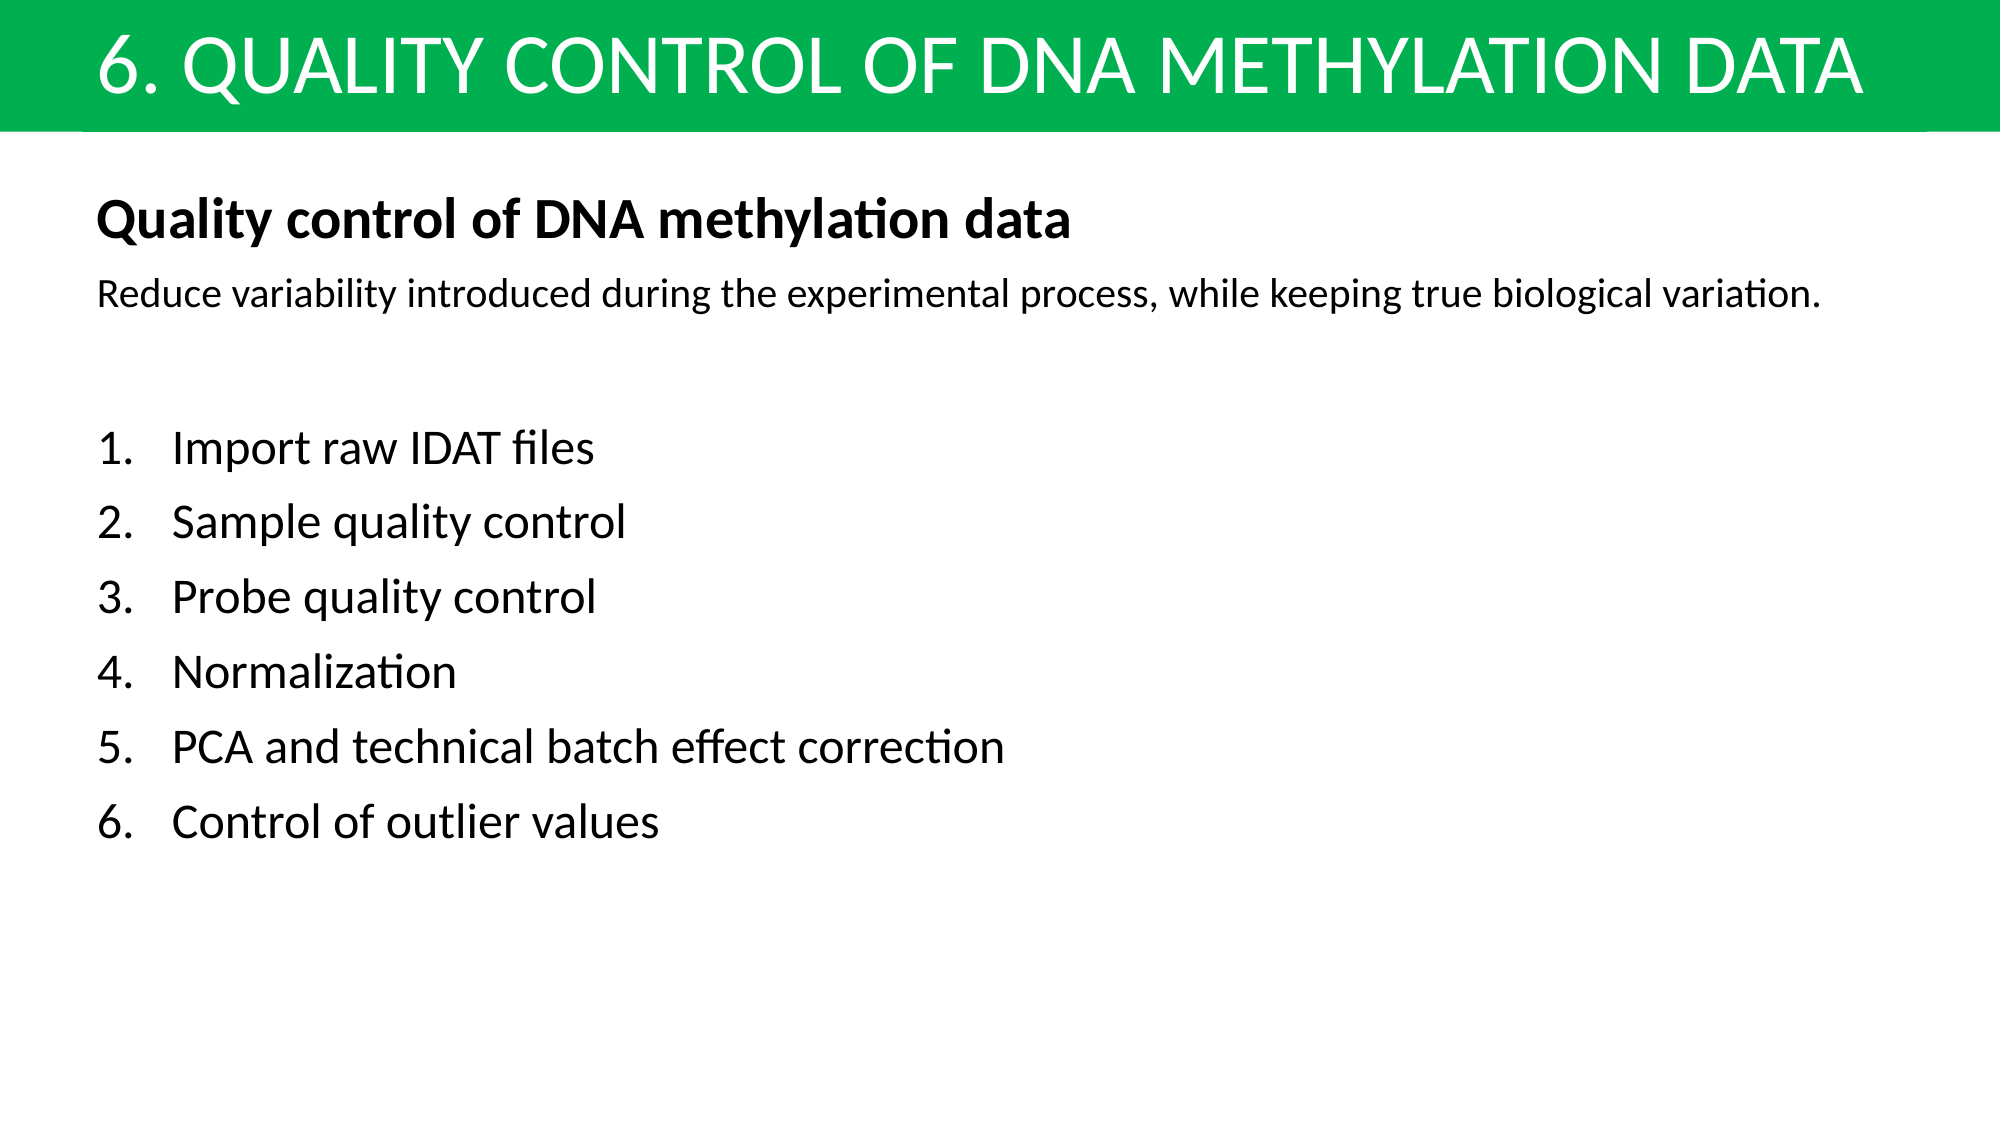

# 6. QUALITY CONTROL OF DNA METHYLATION DATA
Quality control of DNA methylation data
Reduce variability introduced during the experimental process, while keeping true biological variation.

Import raw IDAT files
Sample quality control
Probe quality control
Normalization
PCA and technical batch effect correction
Control of outlier values